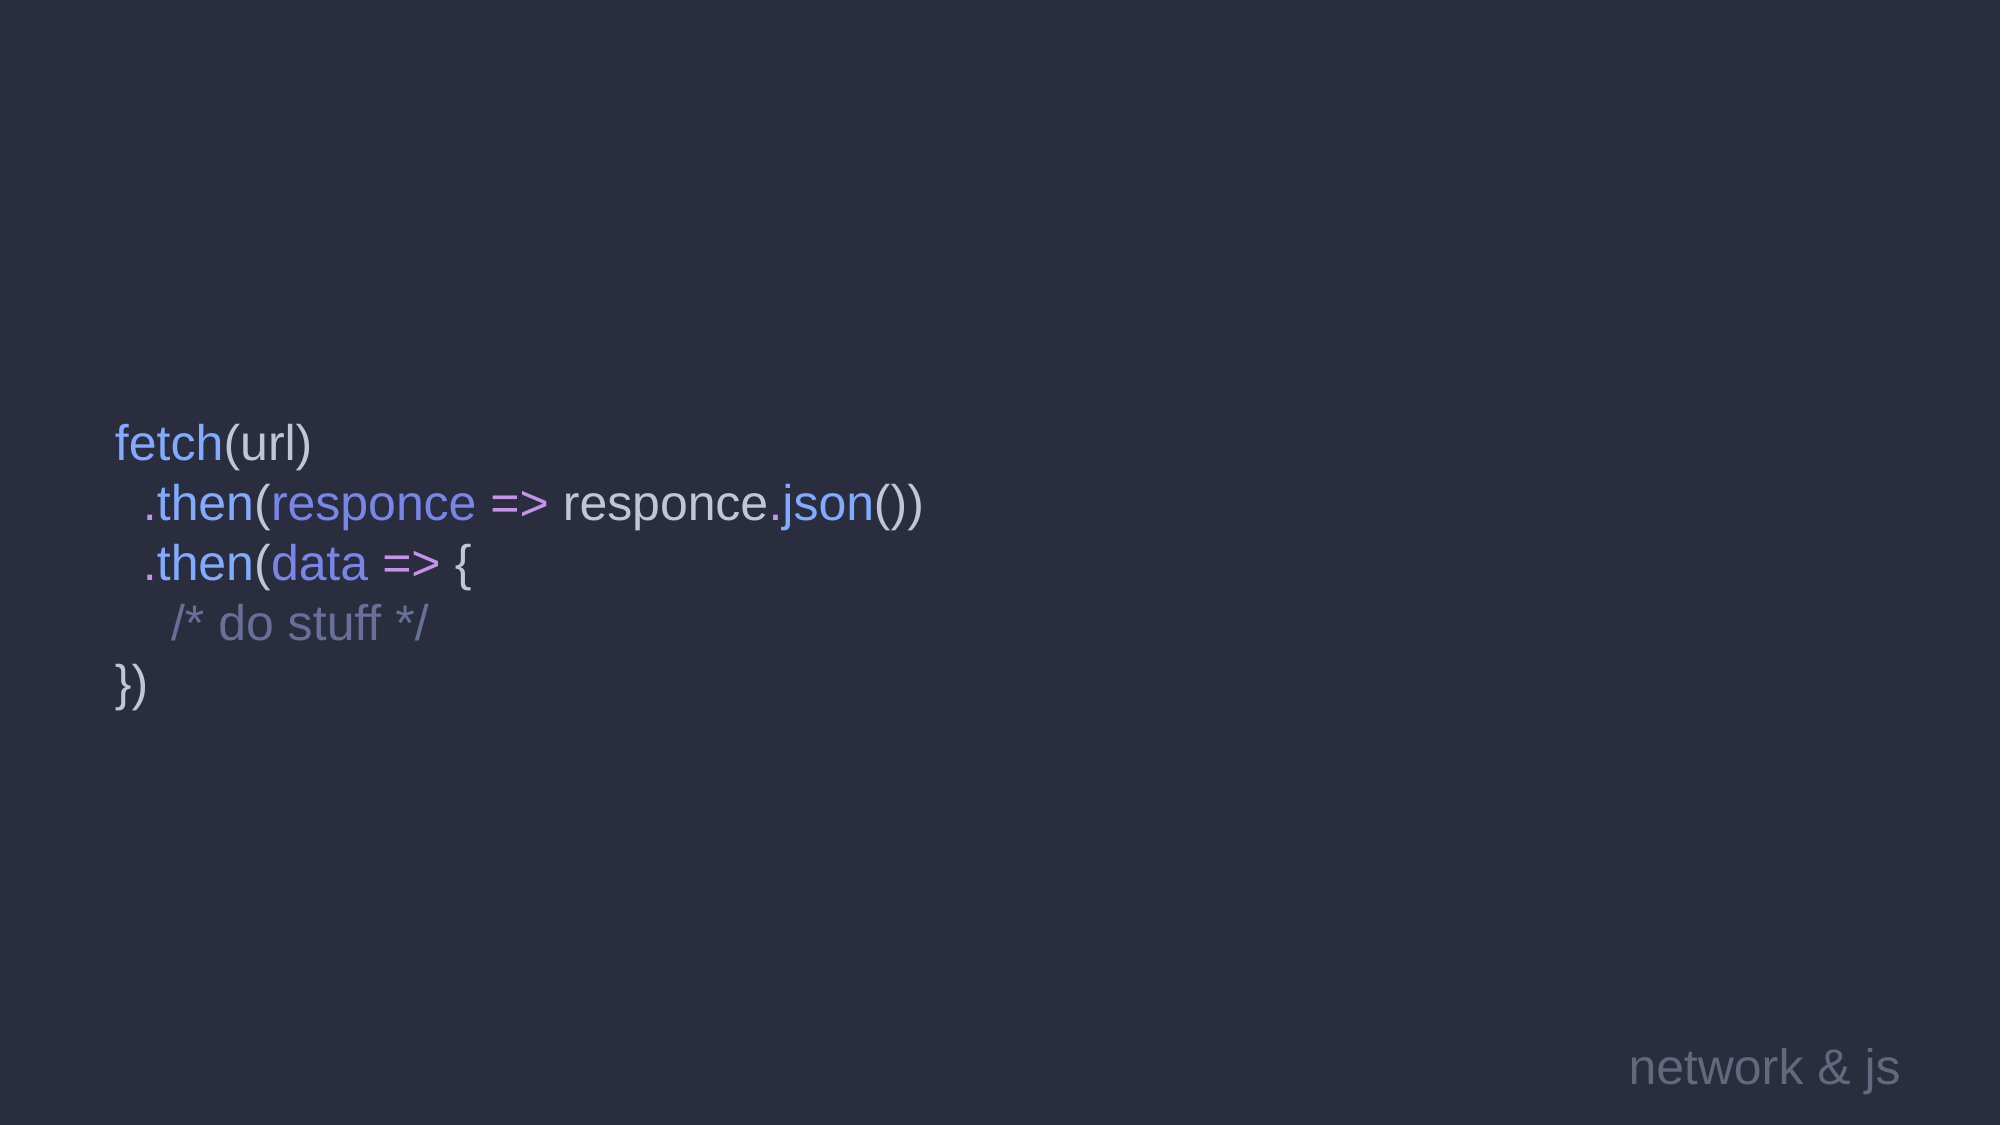

fetch(url)
  .then(responce => responce.json())
  .then(data => {
    /* do stuff */
})
network & js